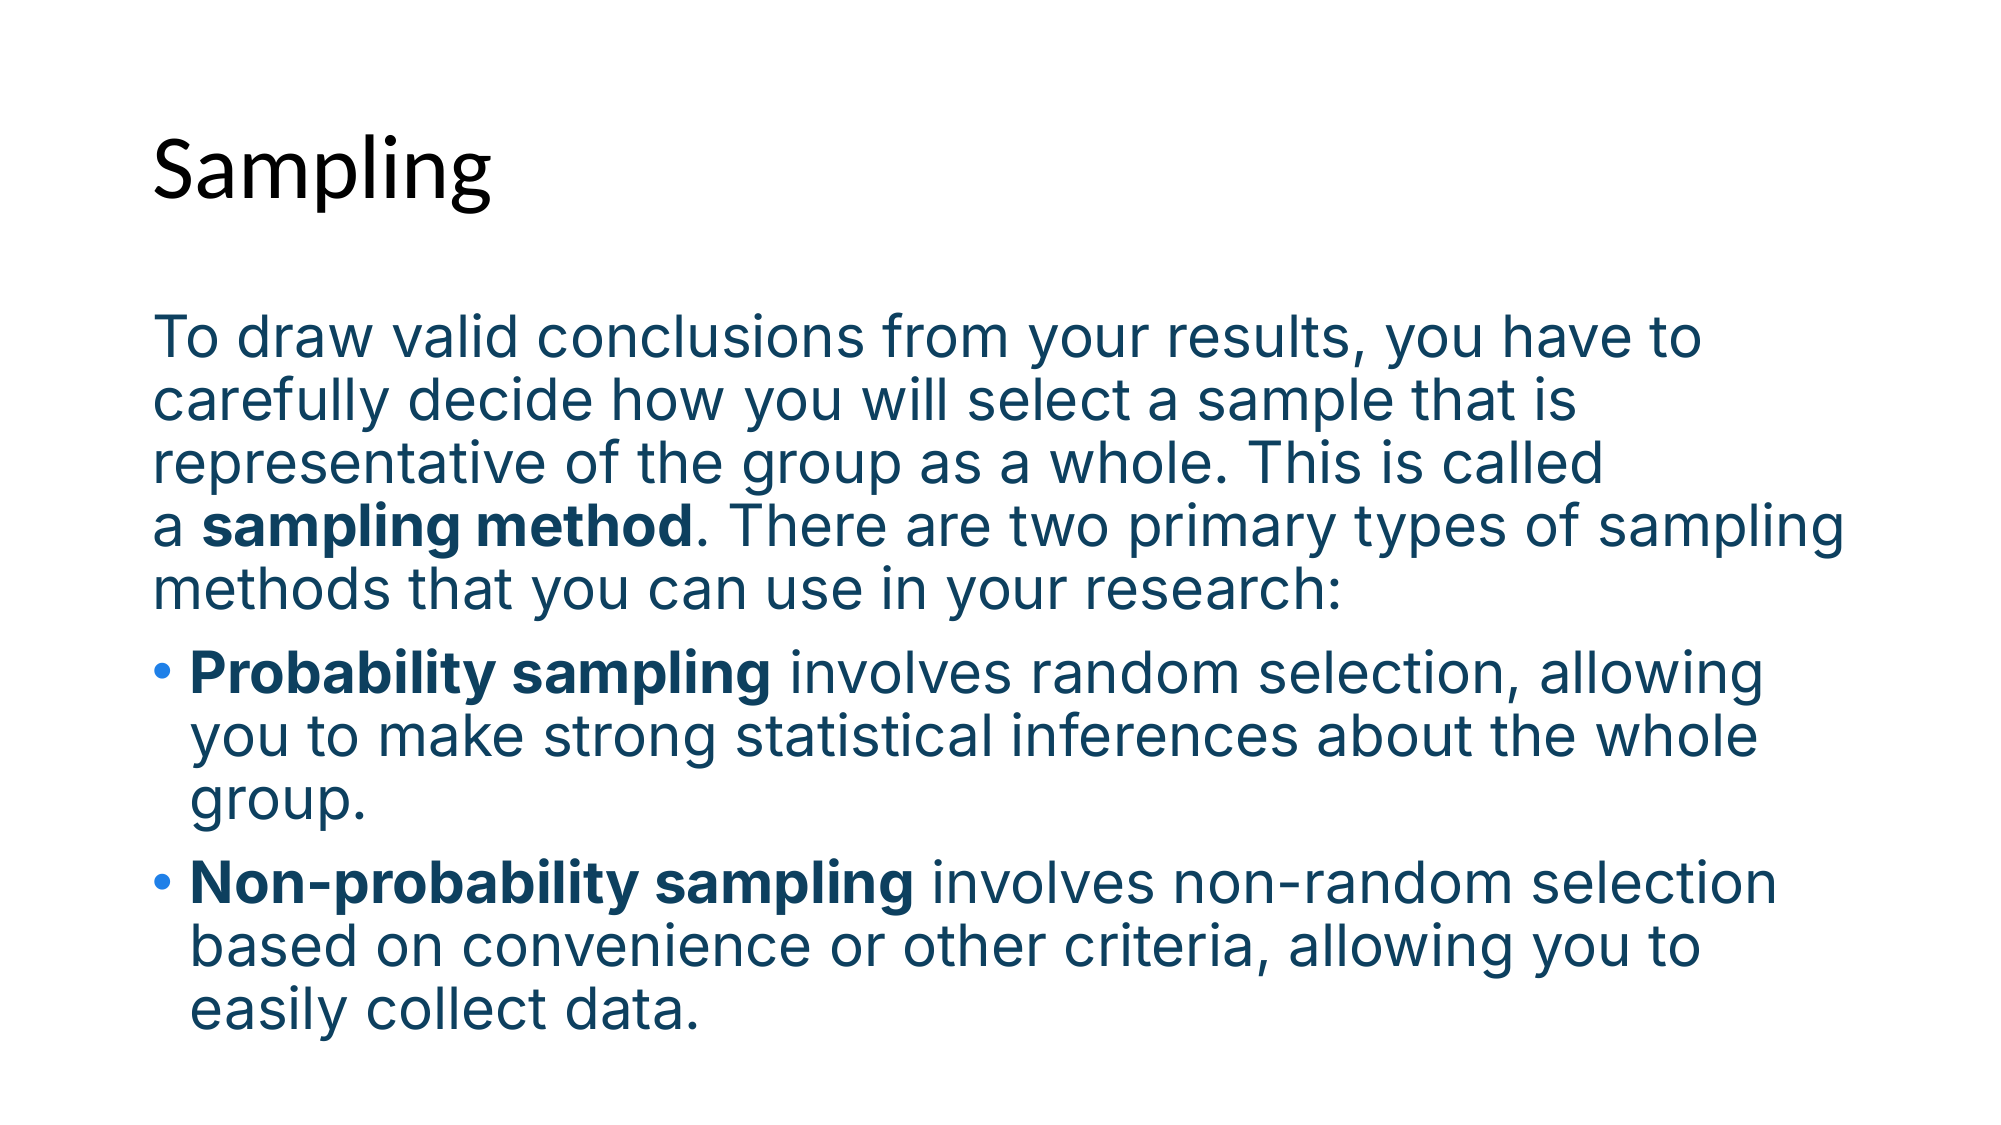

# Sampling
To draw valid conclusions from your results, you have to carefully decide how you will select a sample that is representative of the group as a whole. This is called a sampling method. There are two primary types of sampling methods that you can use in your research:
Probability sampling involves random selection, allowing you to make strong statistical inferences about the whole group.
Non-probability sampling involves non-random selection based on convenience or other criteria, allowing you to easily collect data.